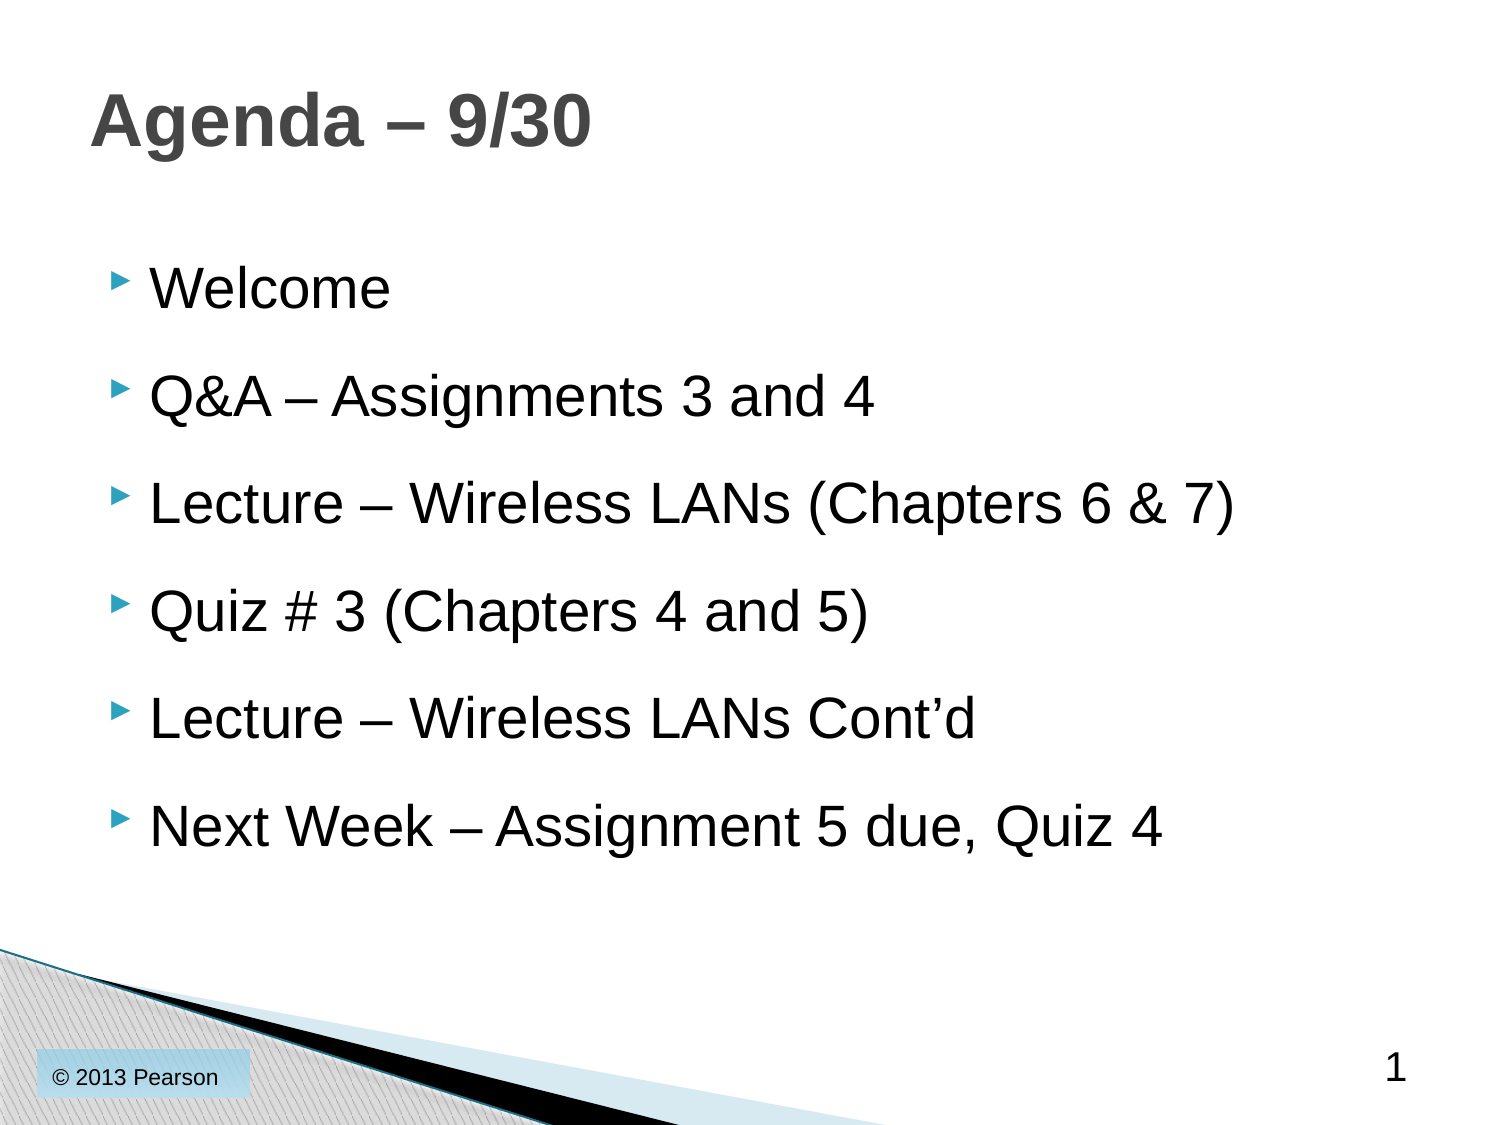

# Agenda – 9/30
Welcome
Q&A – Assignments 3 and 4
Lecture – Wireless LANs (Chapters 6 & 7)
Quiz # 3 (Chapters 4 and 5)
Lecture – Wireless LANs Cont’d
Next Week – Assignment 5 due, Quiz 4
1
© 2013 Pearson